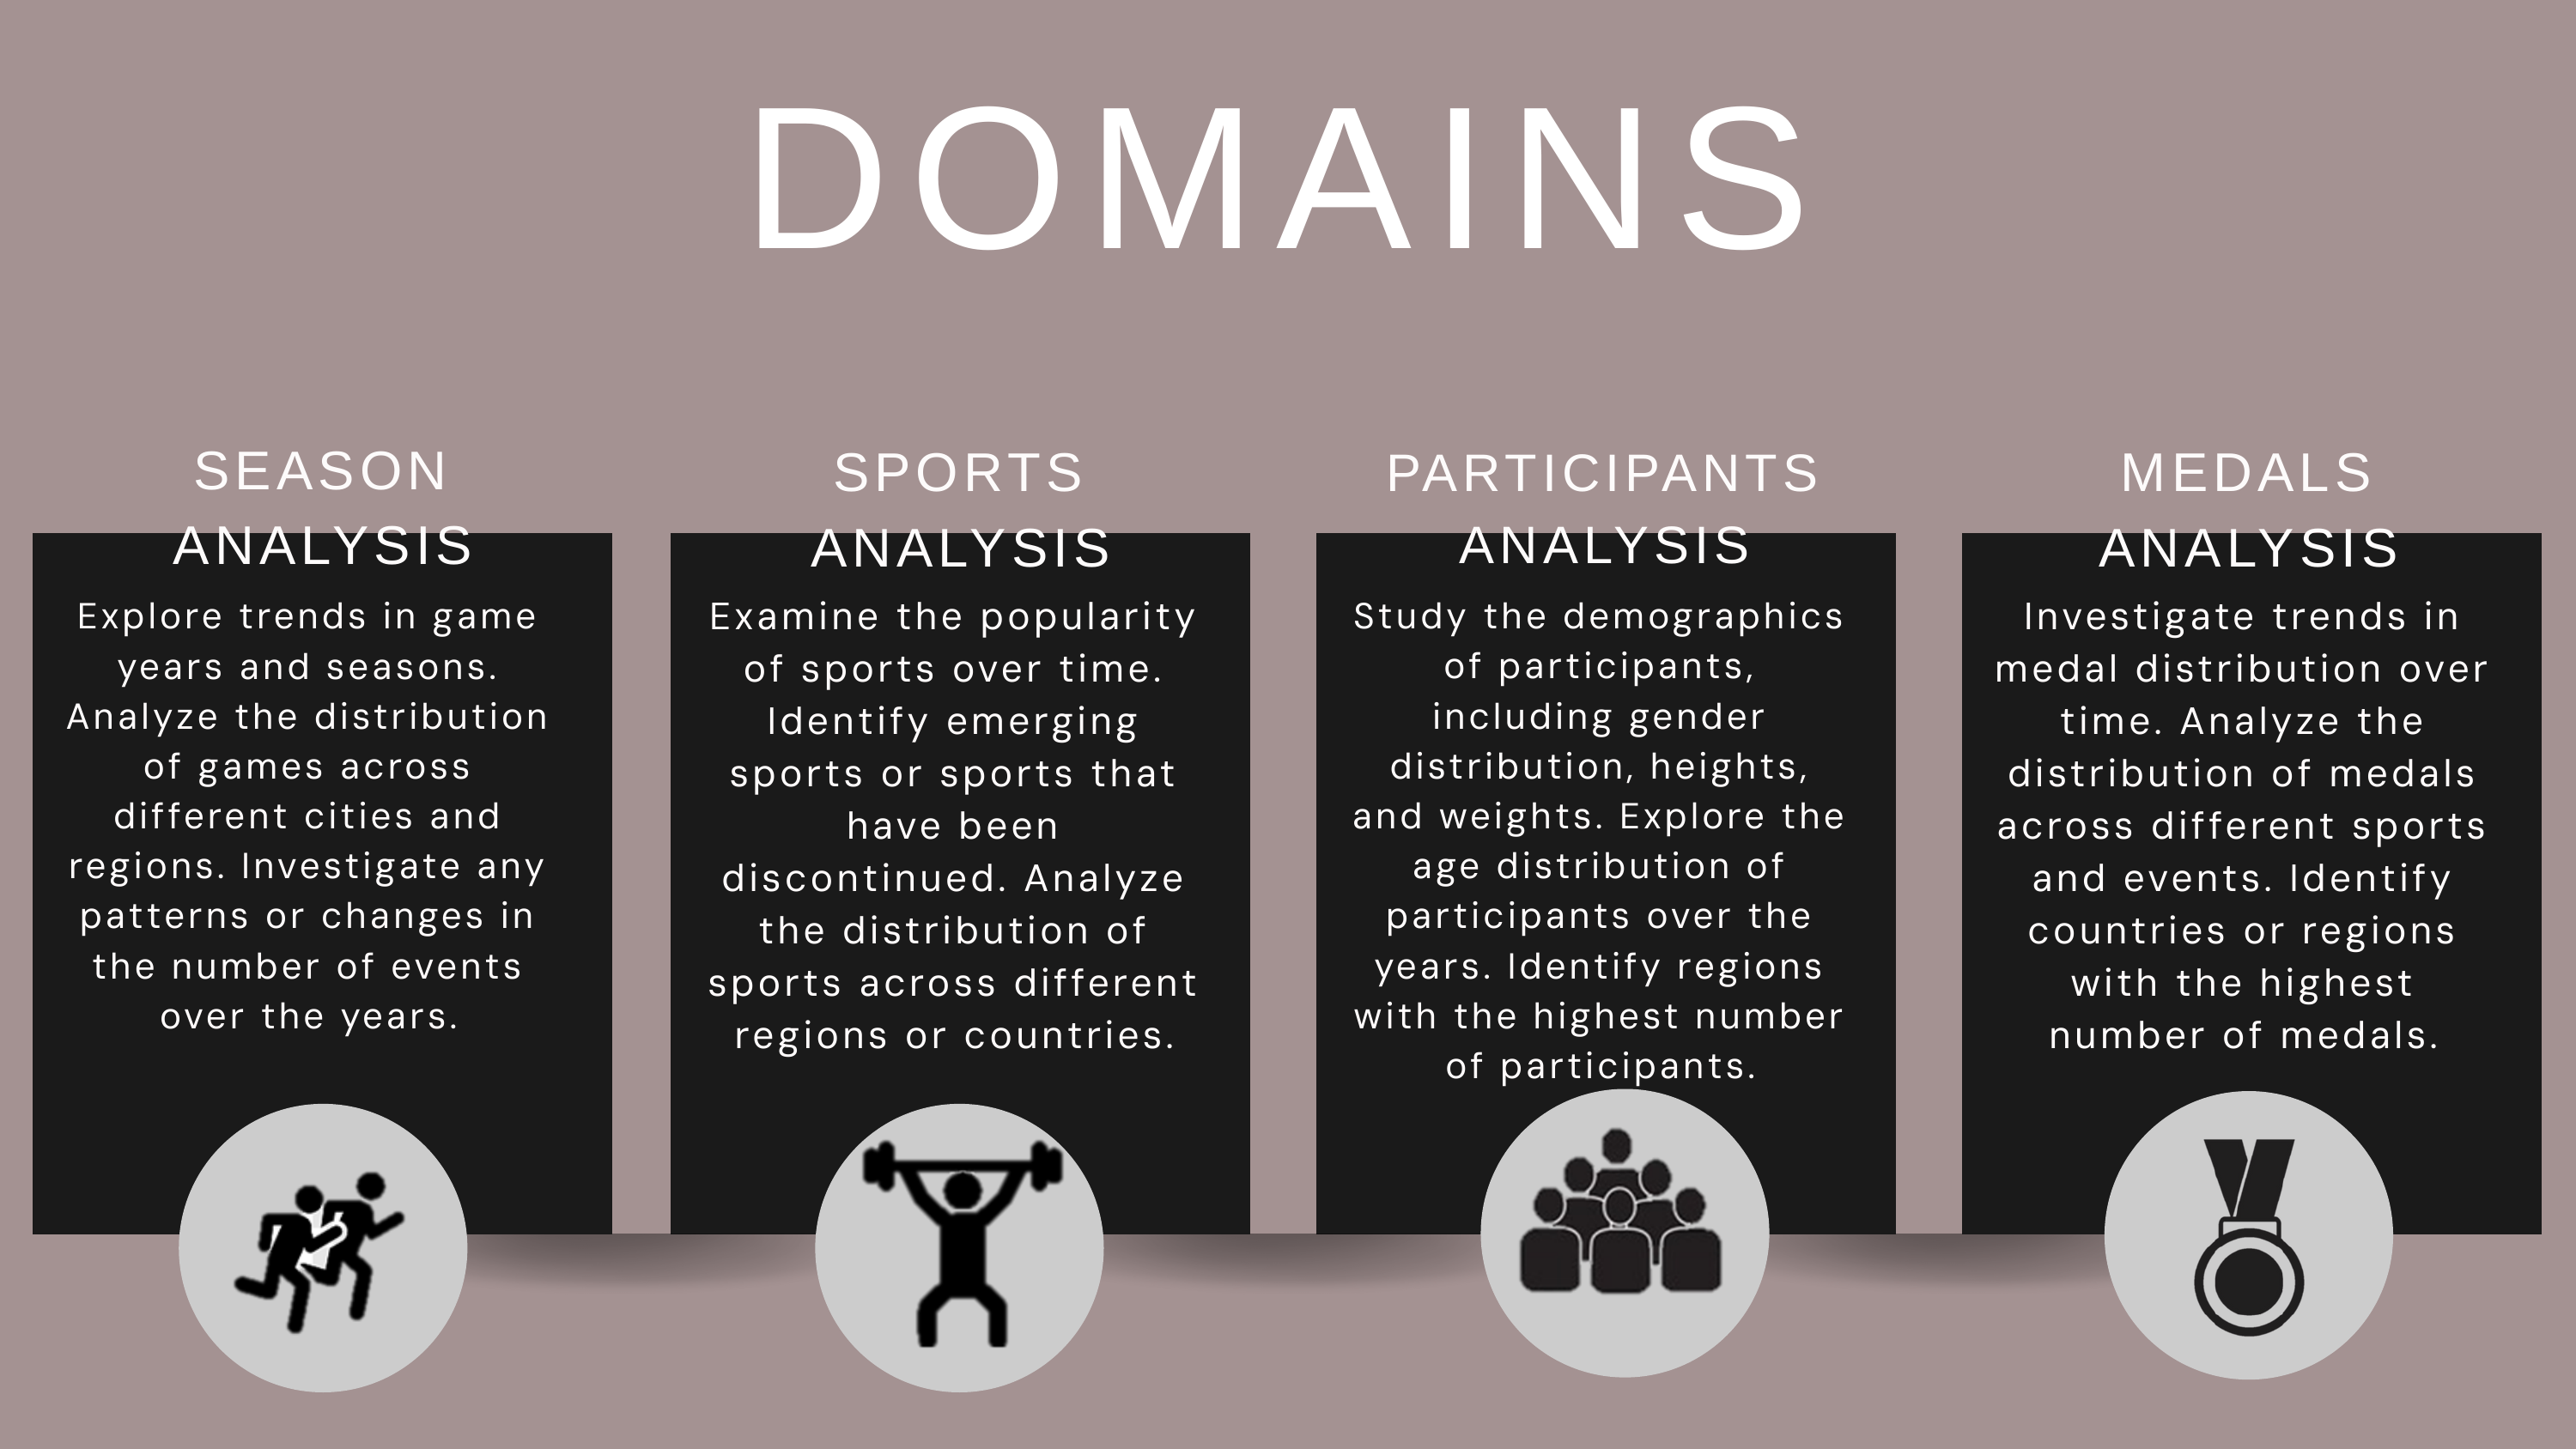

DOMAINS
SEASON ANALYSIS
SPORTS ANALYSIS
MEDALS ANALYSIS
PARTICIPANTS ANALYSIS

Examine the popularity of sports over time. Identify emerging sports or sports that have been discontinued. Analyze the distribution of sports across different regions or countries.
Investigate trends in medal distribution over time. Analyze the distribution of medals across different sports and events. Identify countries or regions with the highest number of medals.
Explore trends in game years and seasons. Analyze the distribution of games across different cities and regions. Investigate any patterns or changes in the number of events over the years.
Study the demographics of participants, including gender distribution, heights, and weights. Explore the age distribution of participants over the years. Identify regions with the highest number of participants.